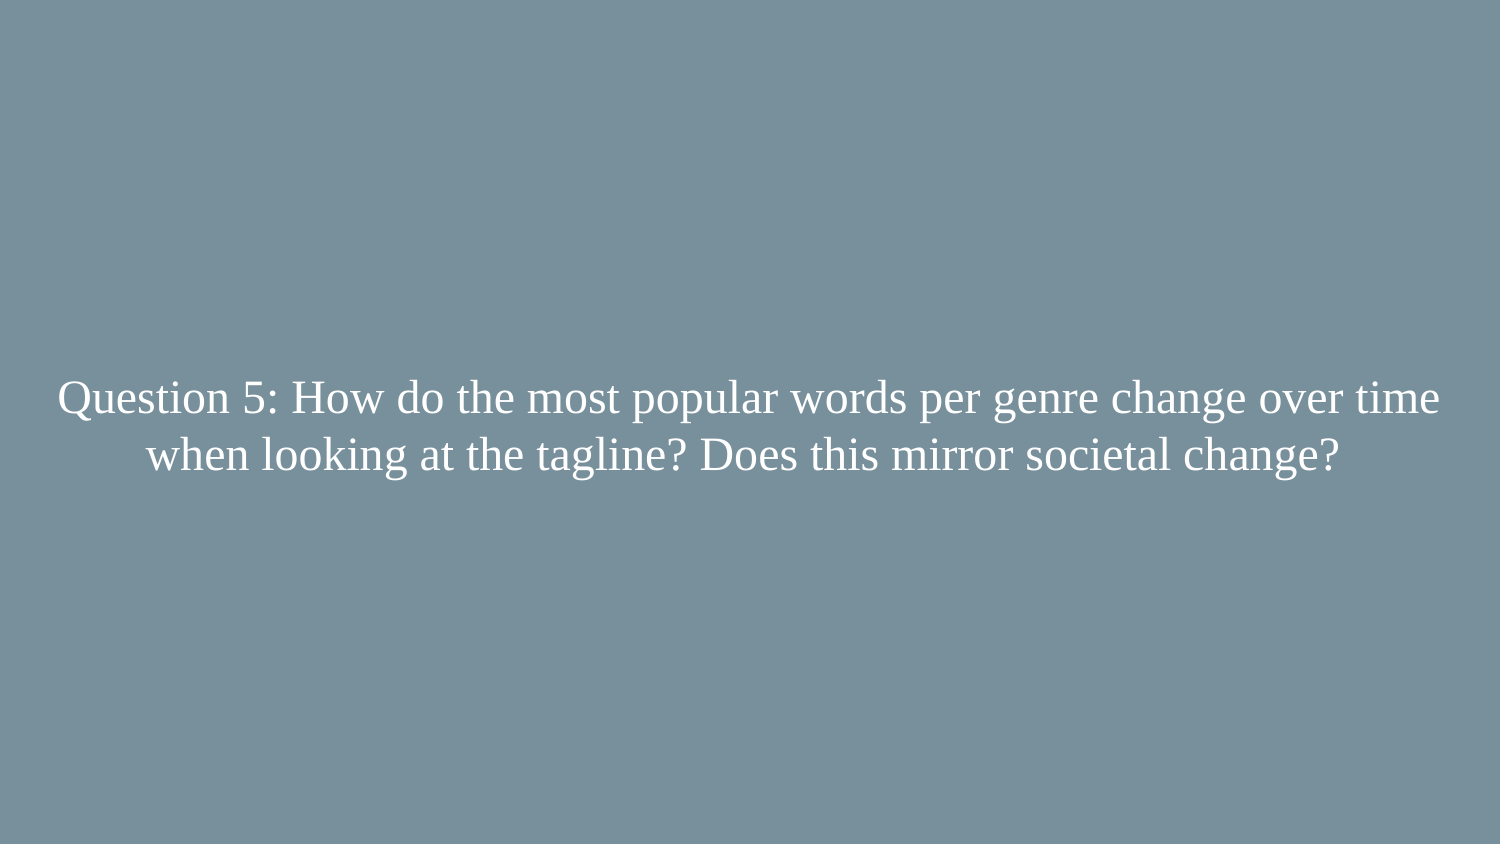

# Question 5: How do the most popular words per genre change over time when looking at the tagline? Does this mirror societal change?